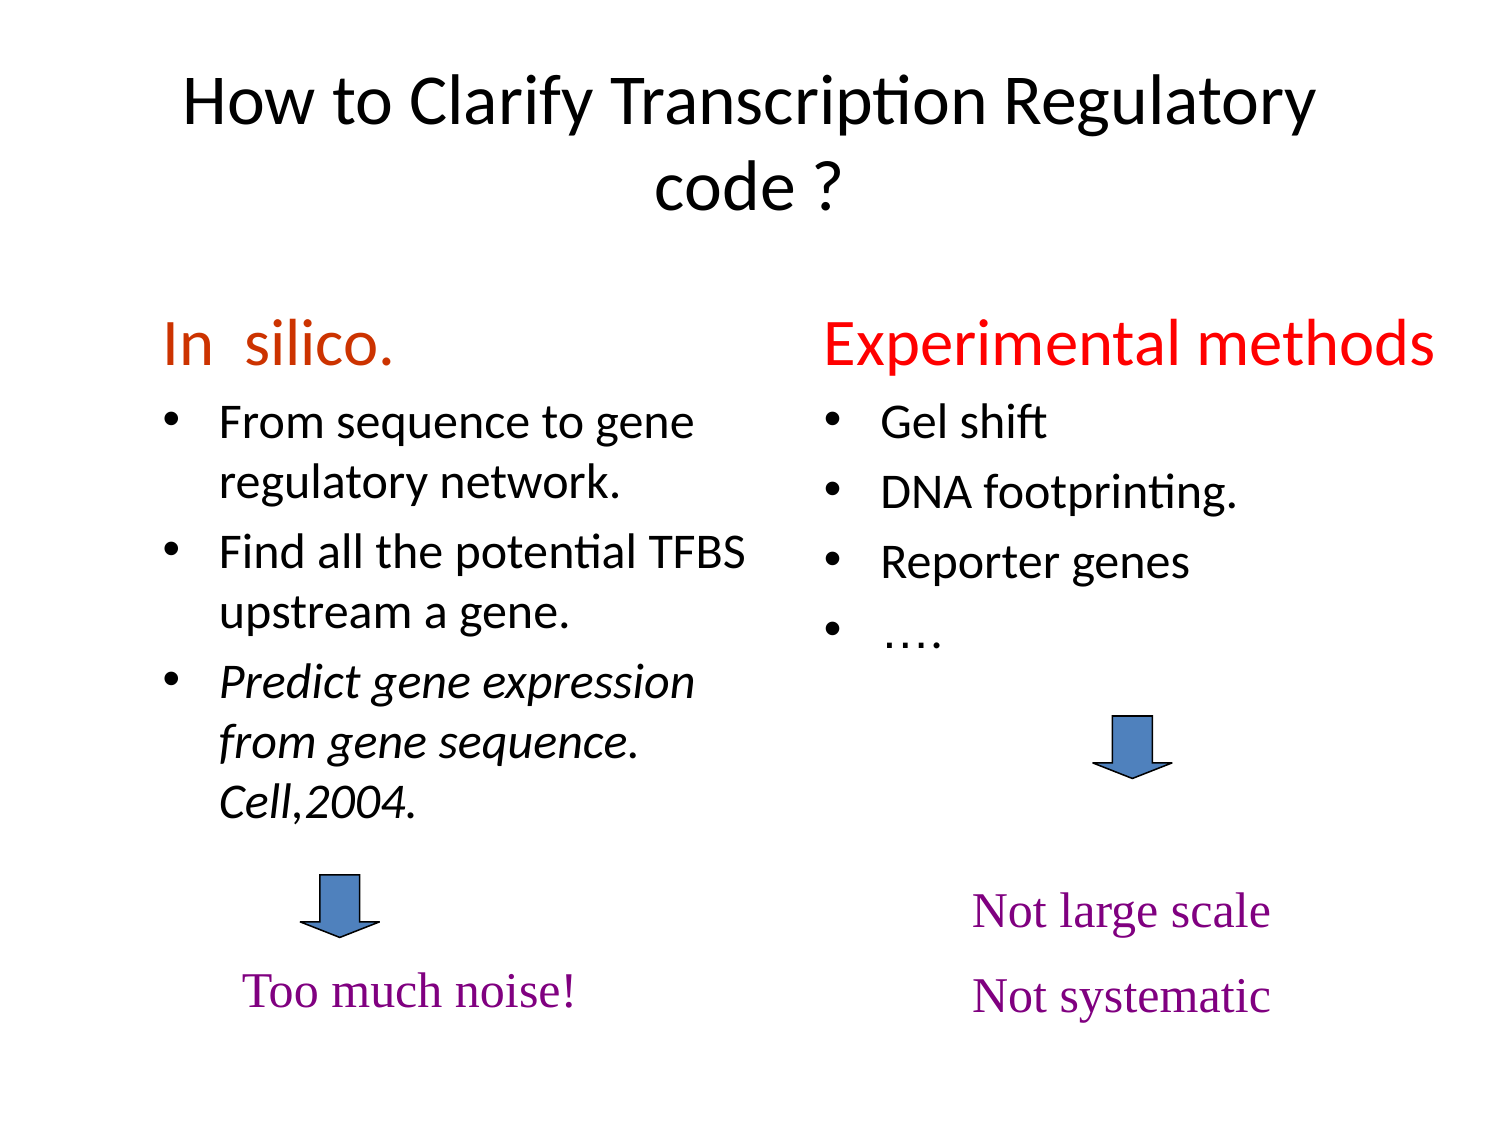

# How to Clarify Transcription Regulatory code ?
In  silico.
From sequence to gene regulatory network.
Find all the potential TFBS upstream a gene.
Predict gene expression from gene sequence. Cell,2004.

Experimental methods
Gel shift
DNA footprinting.
Reporter genes
….

Not large scale
Not systematic

Too much noise!